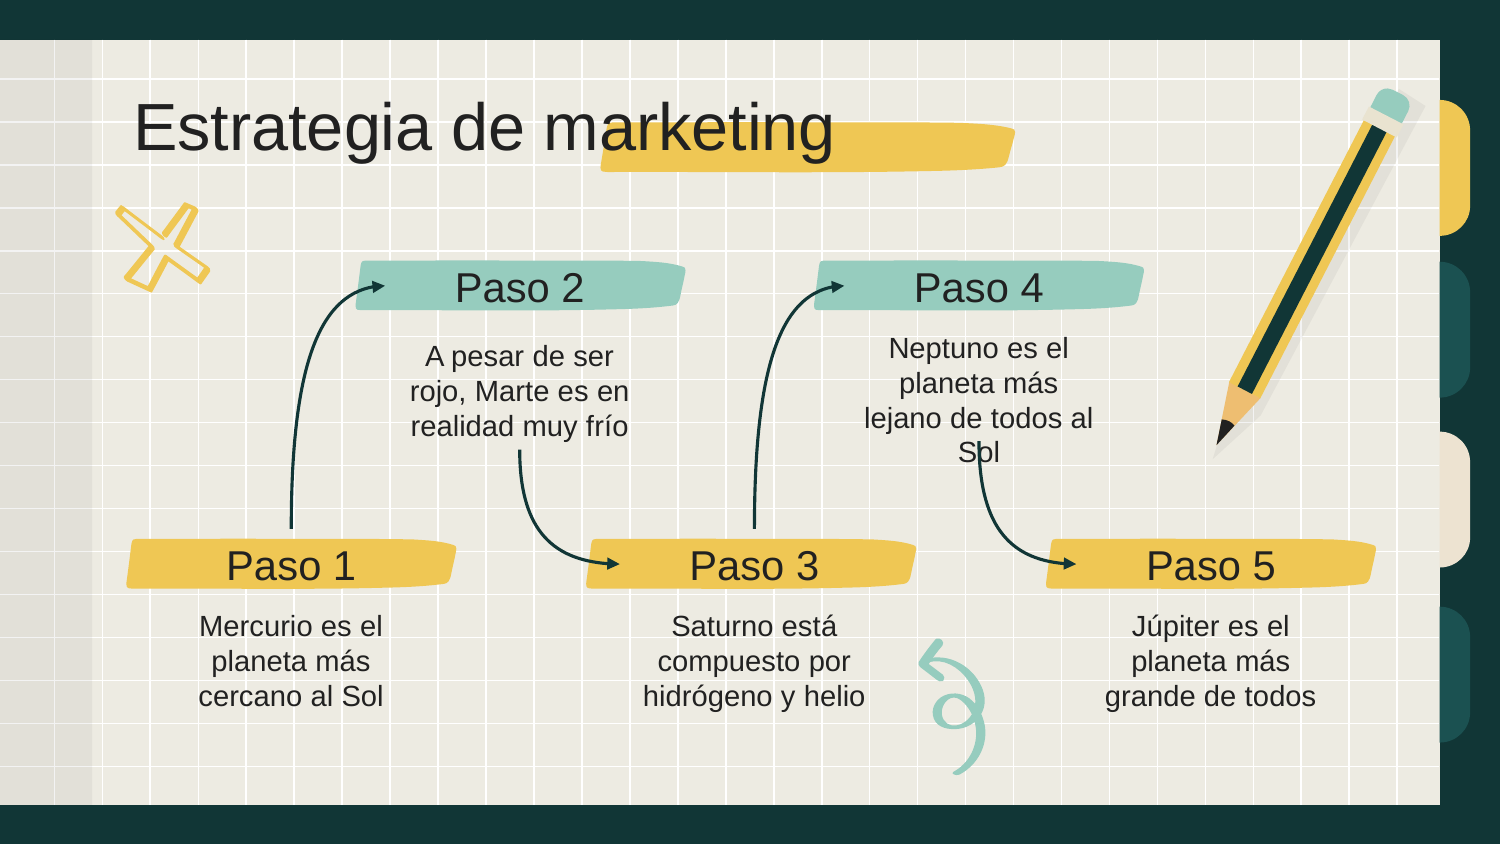

# Estrategia de marketing

Paso 2
Paso 4
Neptuno es el planeta más lejano de todos al Sol
A pesar de ser rojo, Marte es en realidad muy frío

Paso 5
Paso 1
Paso 3
Júpiter es el planeta más grande de todos
Mercurio es el planeta más cercano al Sol
Saturno está compuesto por hidrógeno y helio